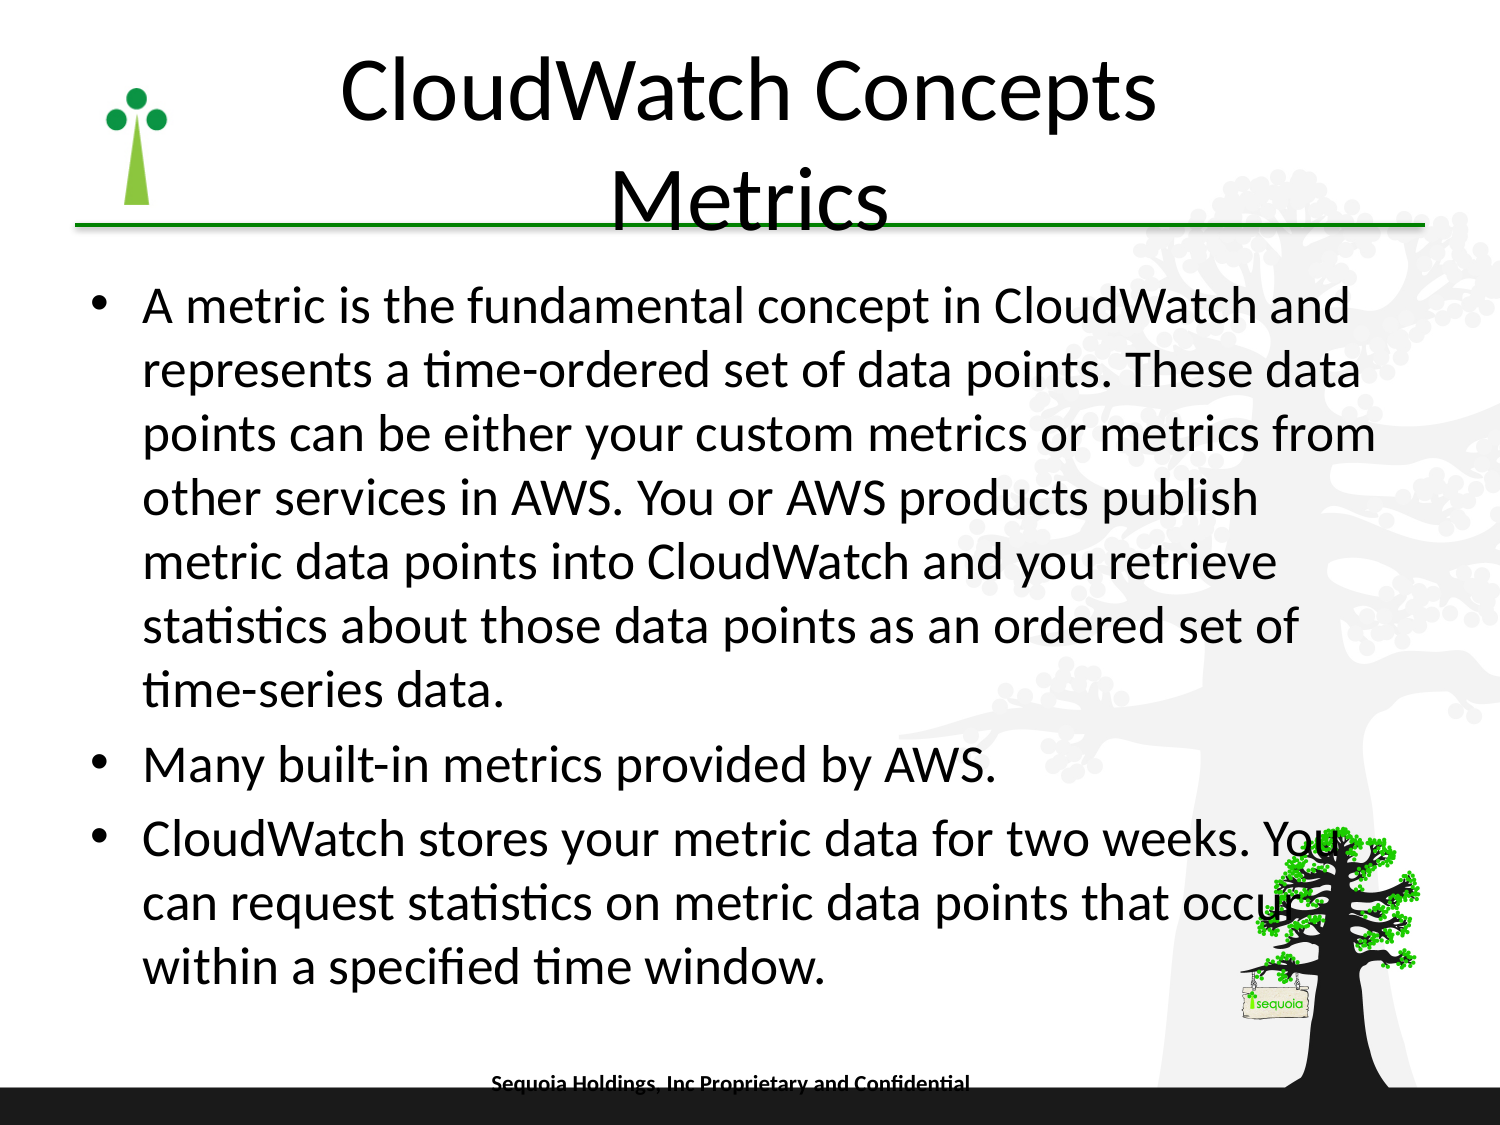

# CloudWatch Concepts Metrics
A metric is the fundamental concept in CloudWatch and represents a time-ordered set of data points. These data points can be either your custom metrics or metrics from other services in AWS. You or AWS products publish metric data points into CloudWatch and you retrieve statistics about those data points as an ordered set of time-series data.
Many built-in metrics provided by AWS.
CloudWatch stores your metric data for two weeks. You can request statistics on metric data points that occur within a specified time window.

Sequoia Holdings, Inc Proprietary and Confidential